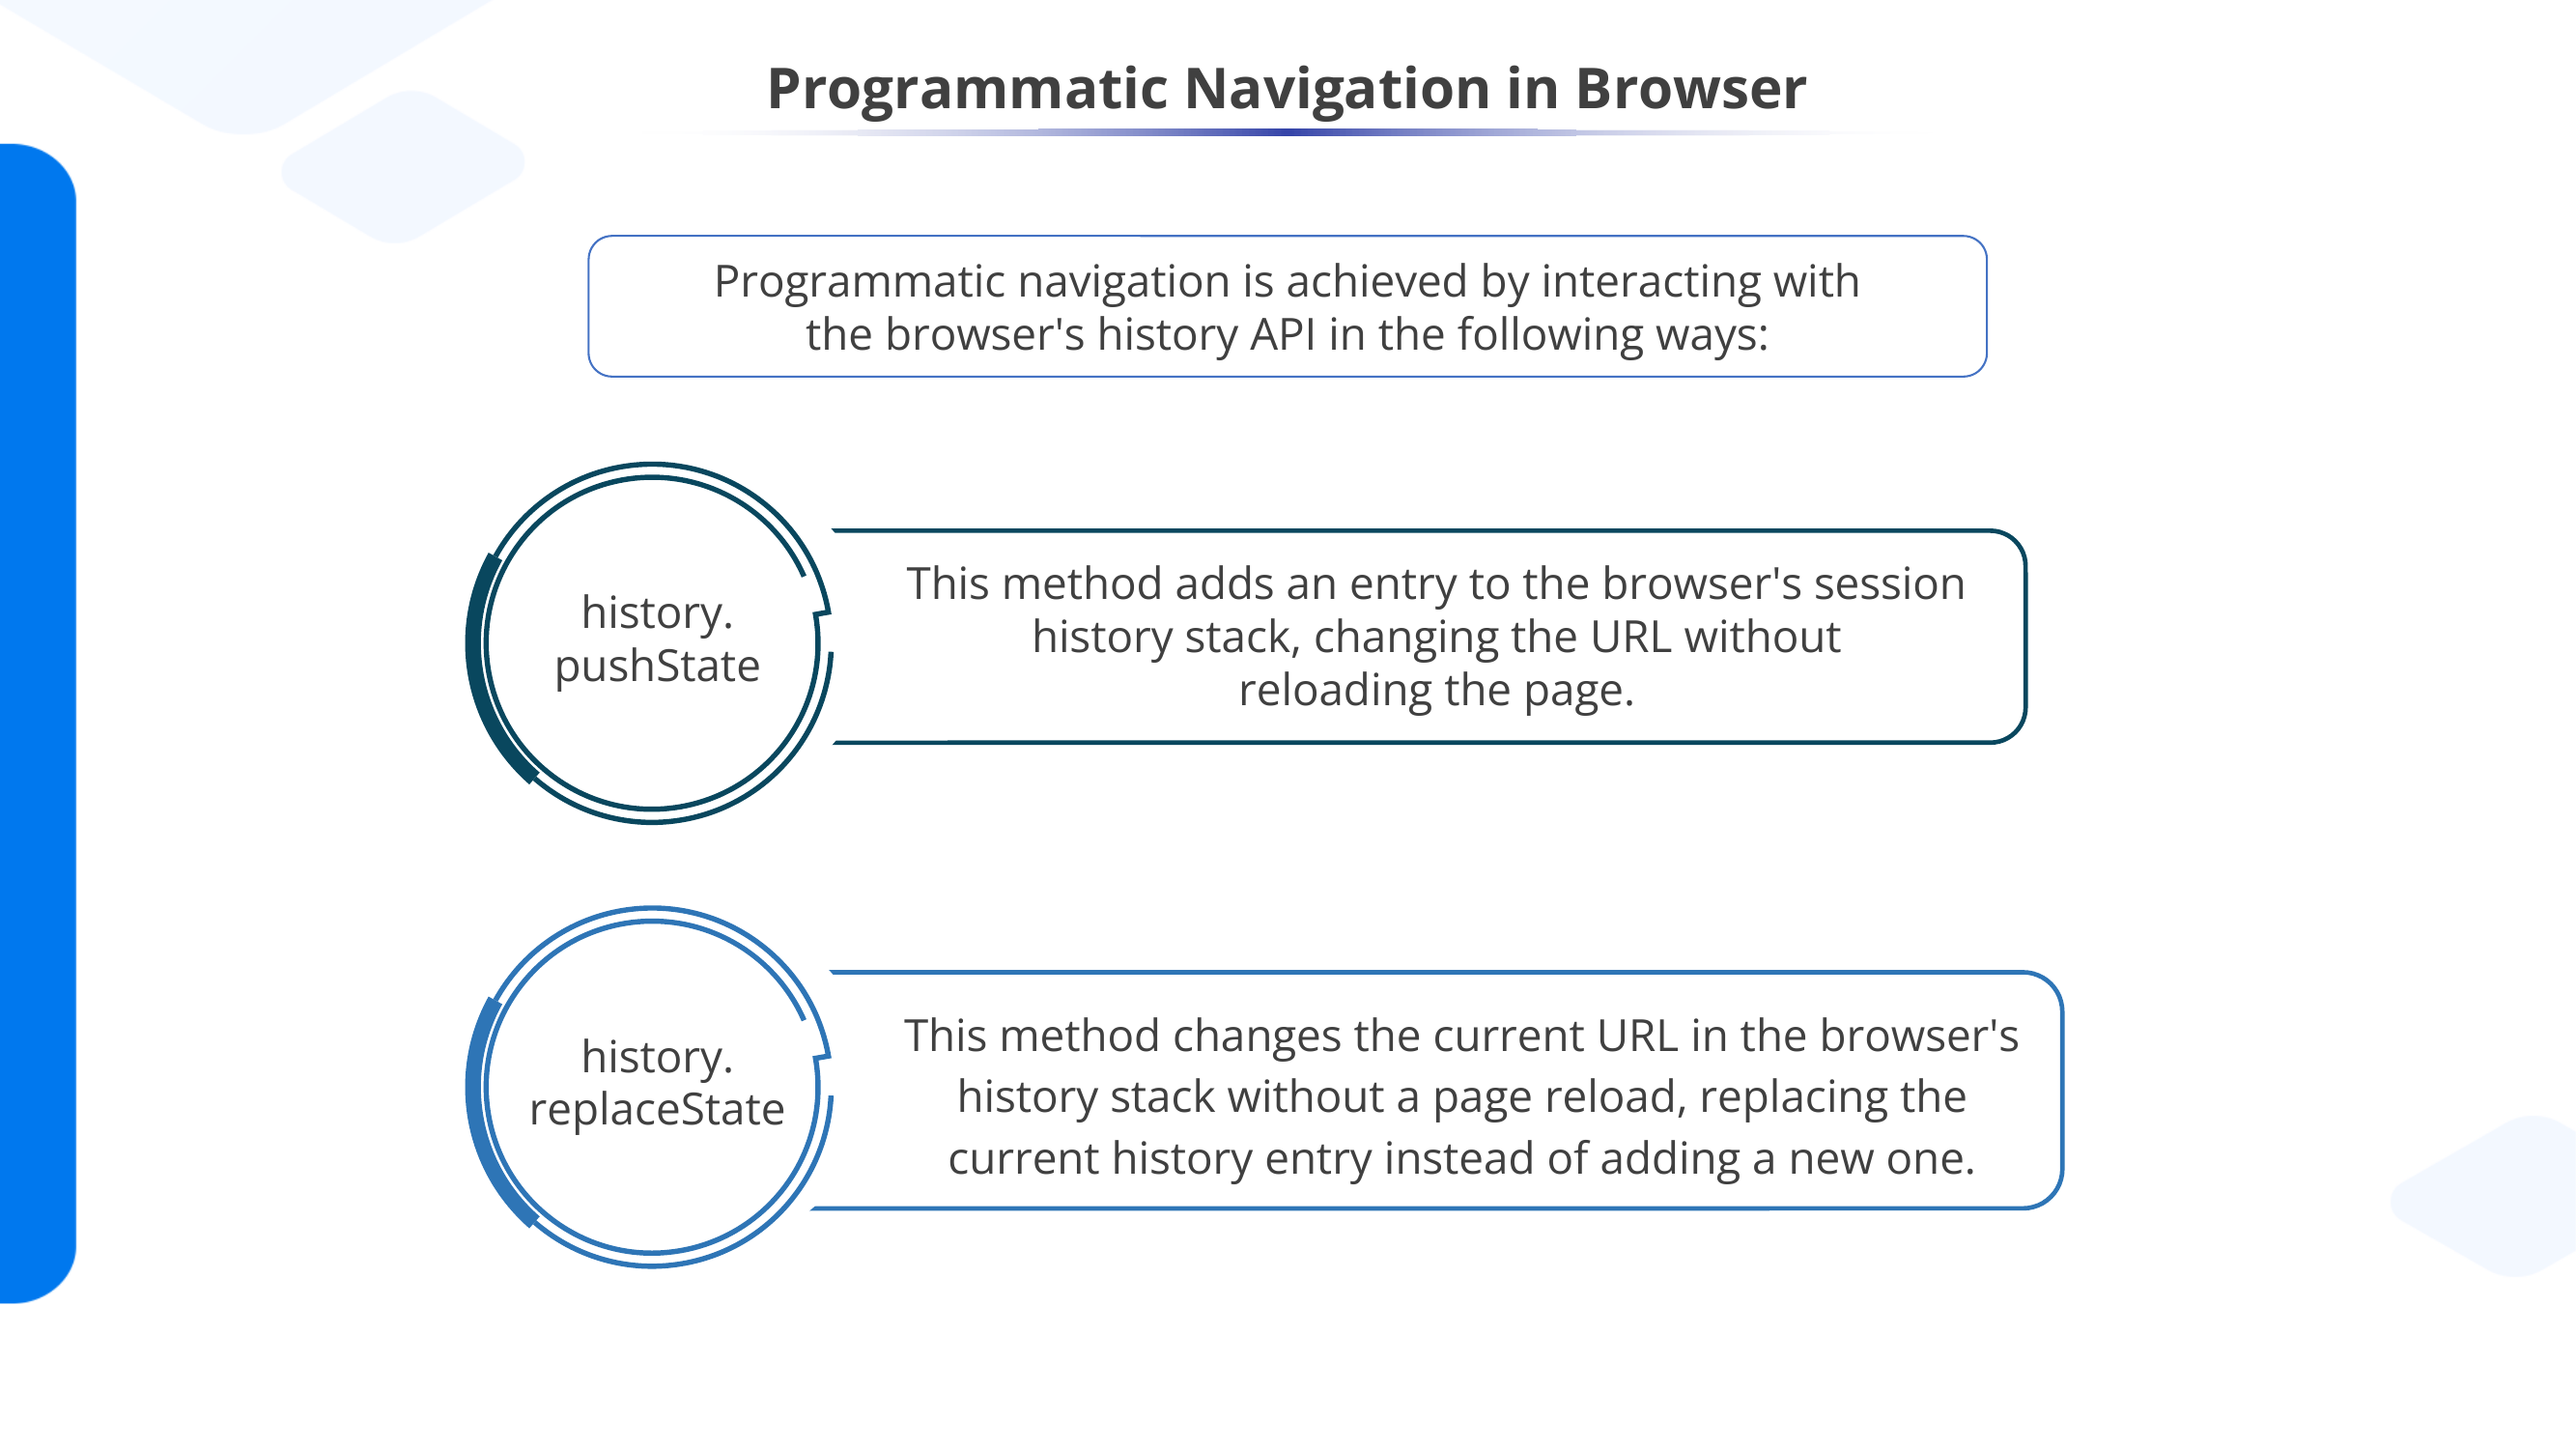

# Programmatic Navigation in Browser

Programmatic navigation is achieved by interacting with
the browser's history API in the following ways:
history. pushState

This method adds an entry to the browser's session history stack, changing the URL without
reloading the page.
history.
replaceState

This method changes the current URL in the browser's history stack without a page reload, replacing the
current history entry instead of adding a new one.